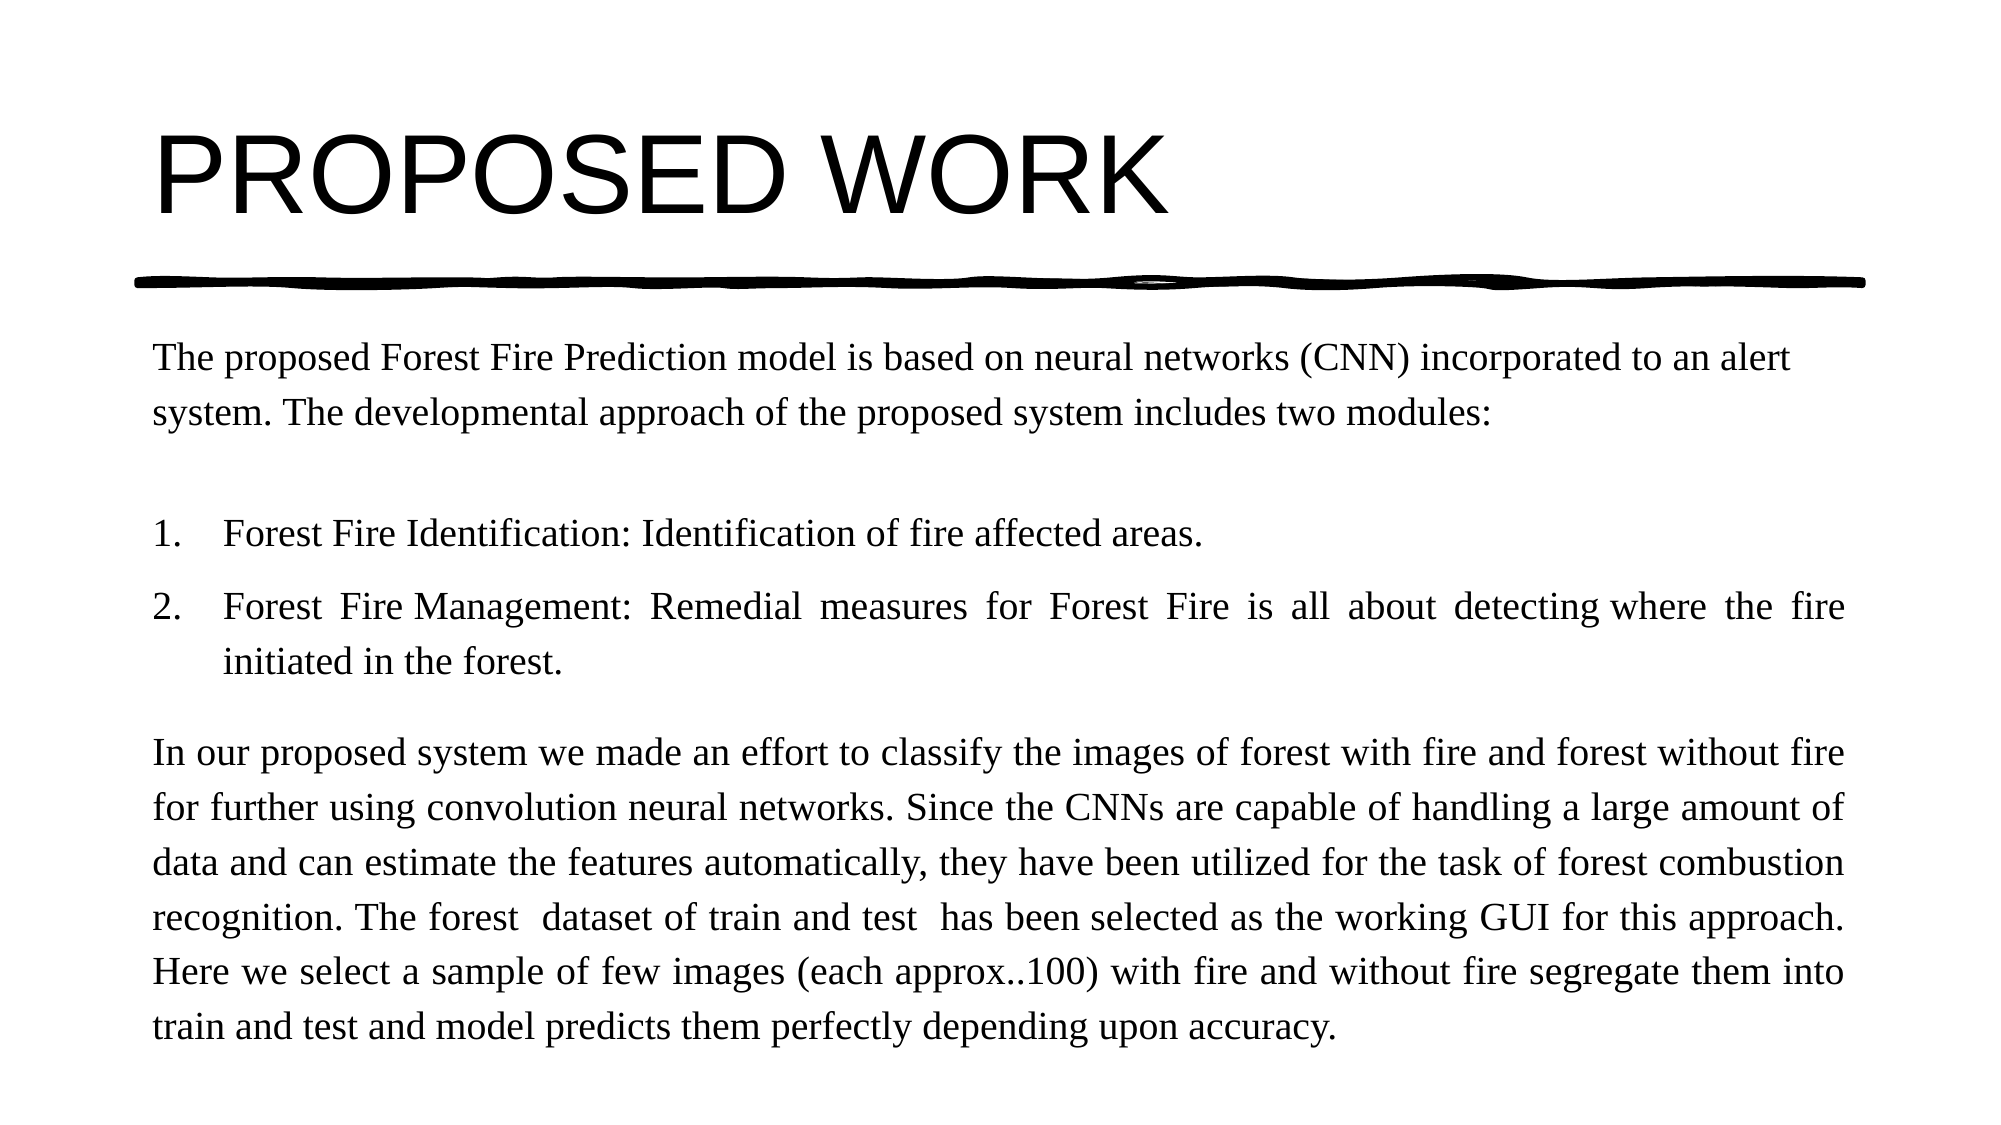

# PROPOSED WORK
The proposed Forest Fire Prediction model is based on neural networks (CNN) incorporated to an alert system. The developmental approach of the proposed system includes two modules:
Forest Fire Identification: Identification of fire affected areas.
Forest Fire Management: Remedial measures for Forest Fire is all about detecting where the fire initiated in the forest.
In our proposed system we made an effort to classify the images of forest with fire and forest without fire for further using convolution neural networks. Since the CNNs are capable of handling a large amount of data and can estimate the features automatically, they have been utilized for the task of forest combustion recognition. The forest  dataset of train and test  has been selected as the working GUI for this approach. Here we select a sample of few images (each approx..100) with fire and without fire segregate them into train and test and model predicts them perfectly depending upon accuracy.